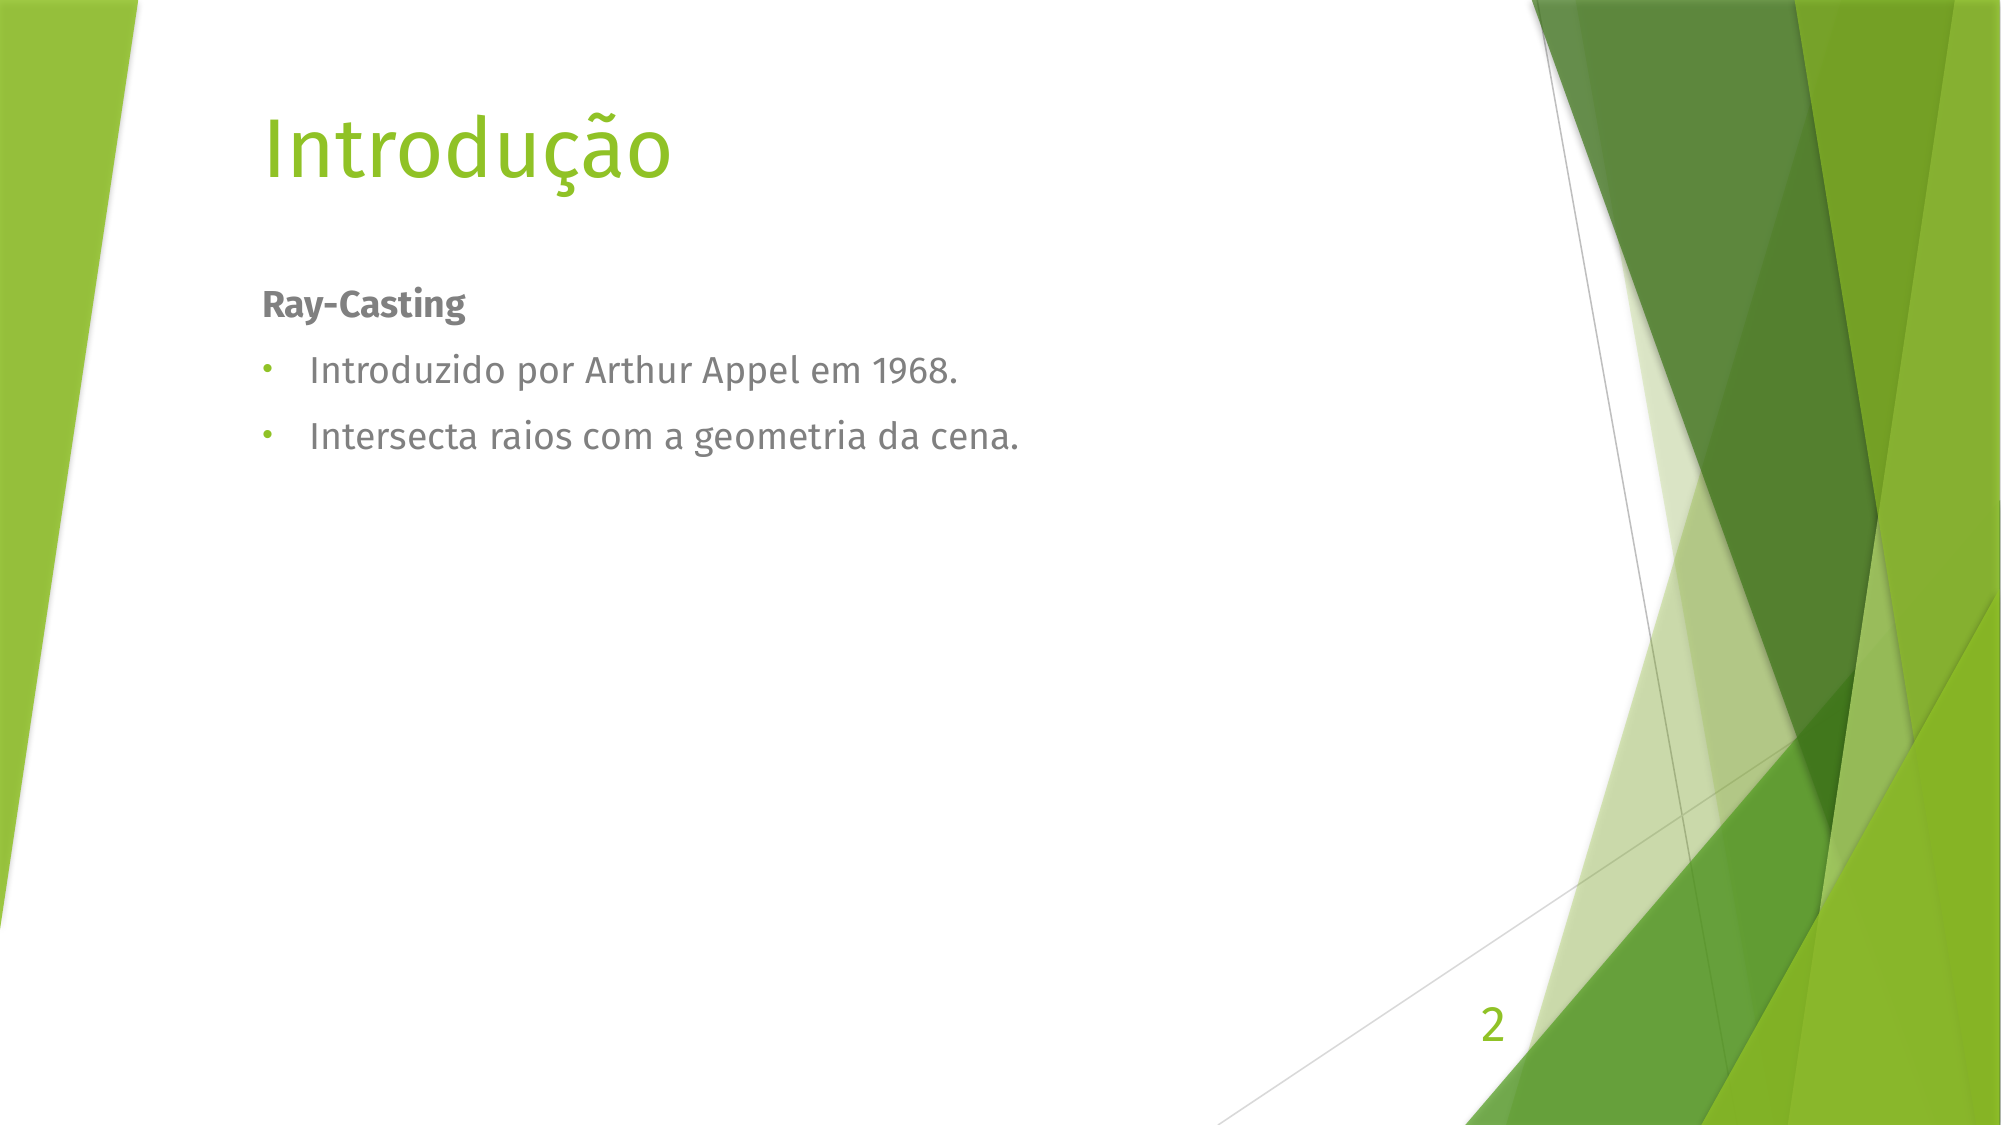

# Introdução
Ray-Casting
Introduzido por Arthur Appel em 1968.
Intersecta raios com a geometria da cena.
2